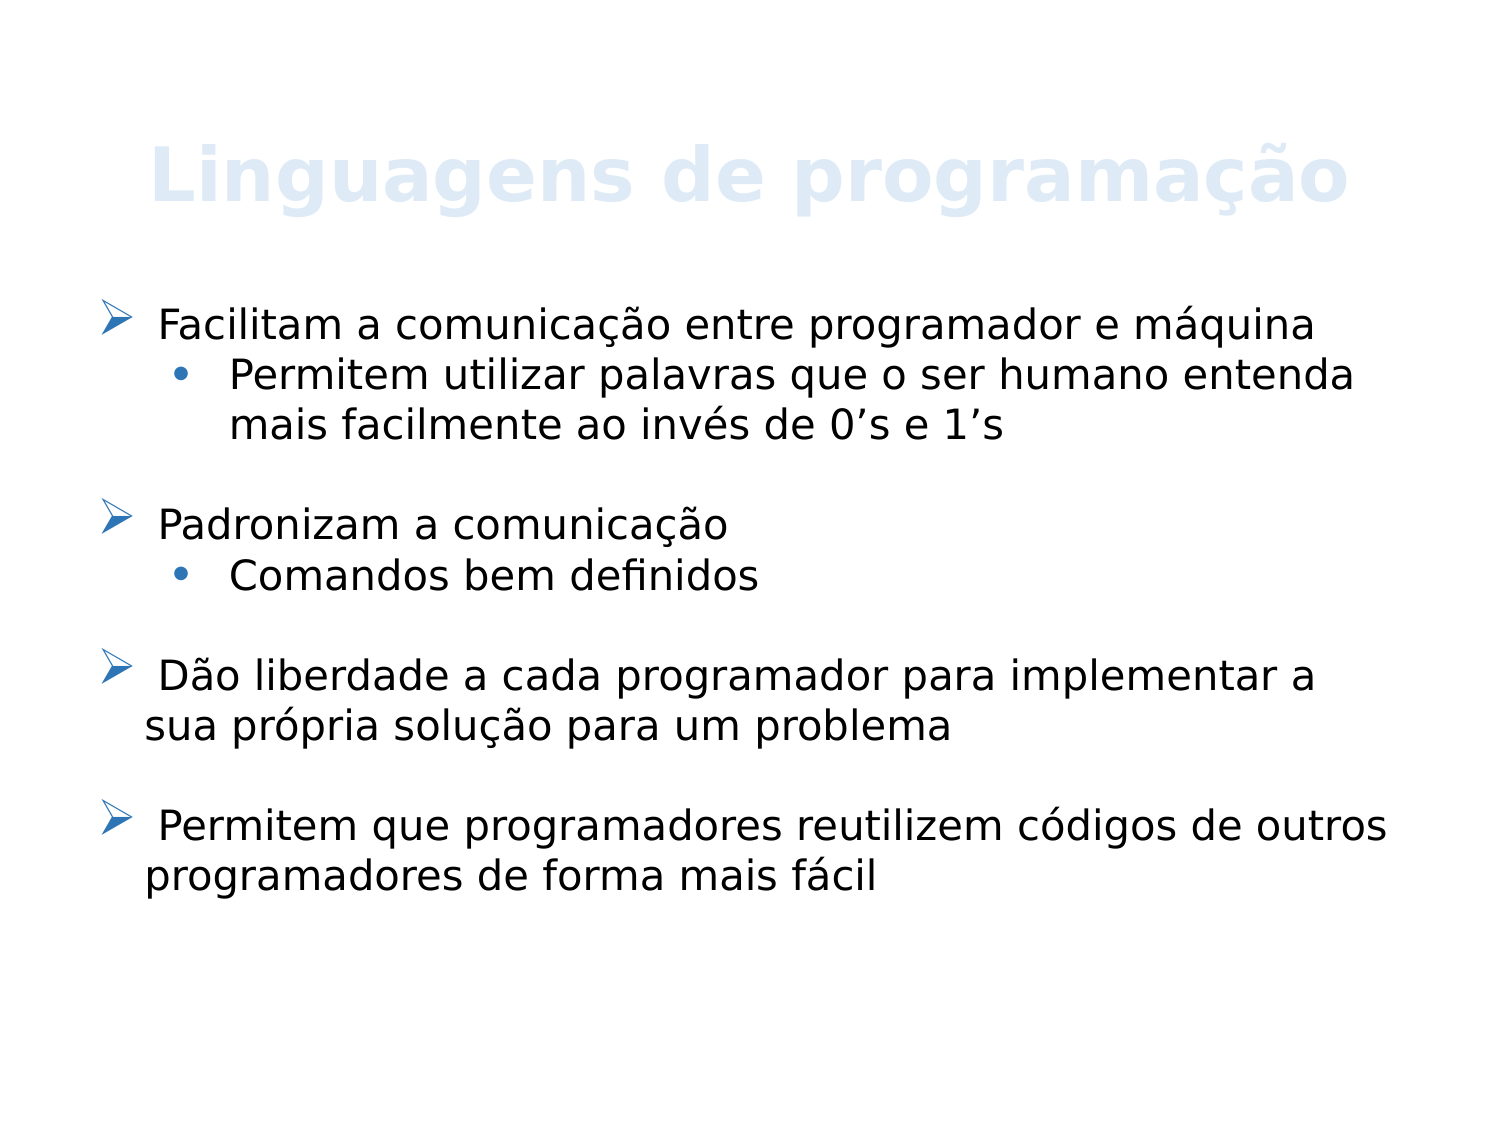

# Linguagens de programação
 Facilitam a comunicação entre programador e máquina
Permitem utilizar palavras que o ser humano entenda mais facilmente ao invés de 0’s e 1’s

 Padronizam a comunicação
Comandos bem definidos

 Dão liberdade a cada programador para implementar a sua própria solução para um problema

 Permitem que programadores reutilizem códigos de outros programadores de forma mais fácil